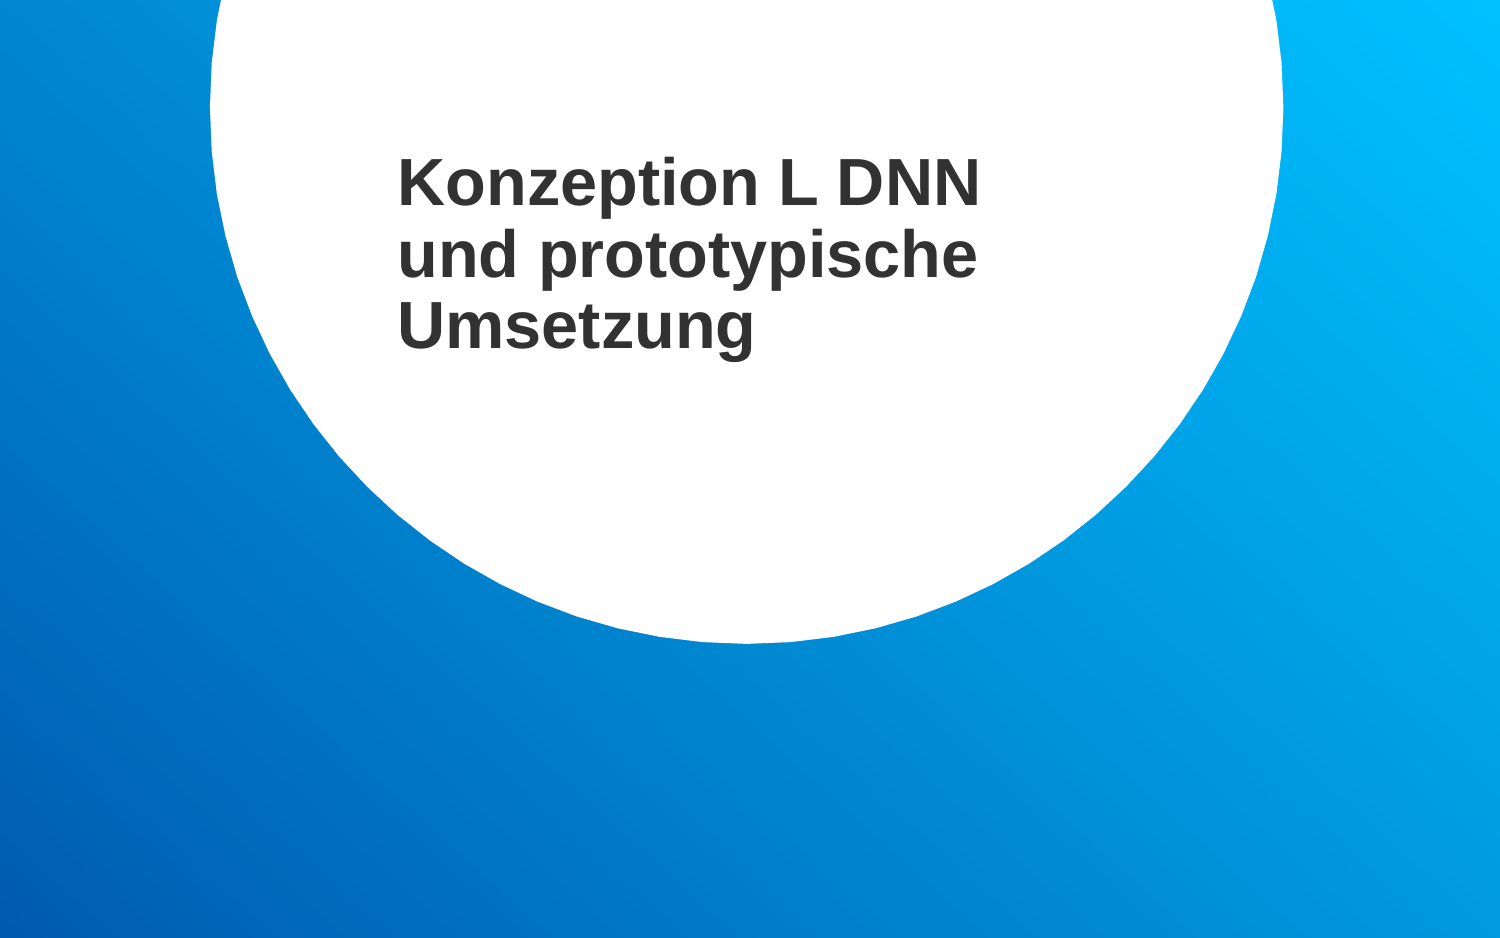

# Konzeption L DNN und prototypische Umsetzung